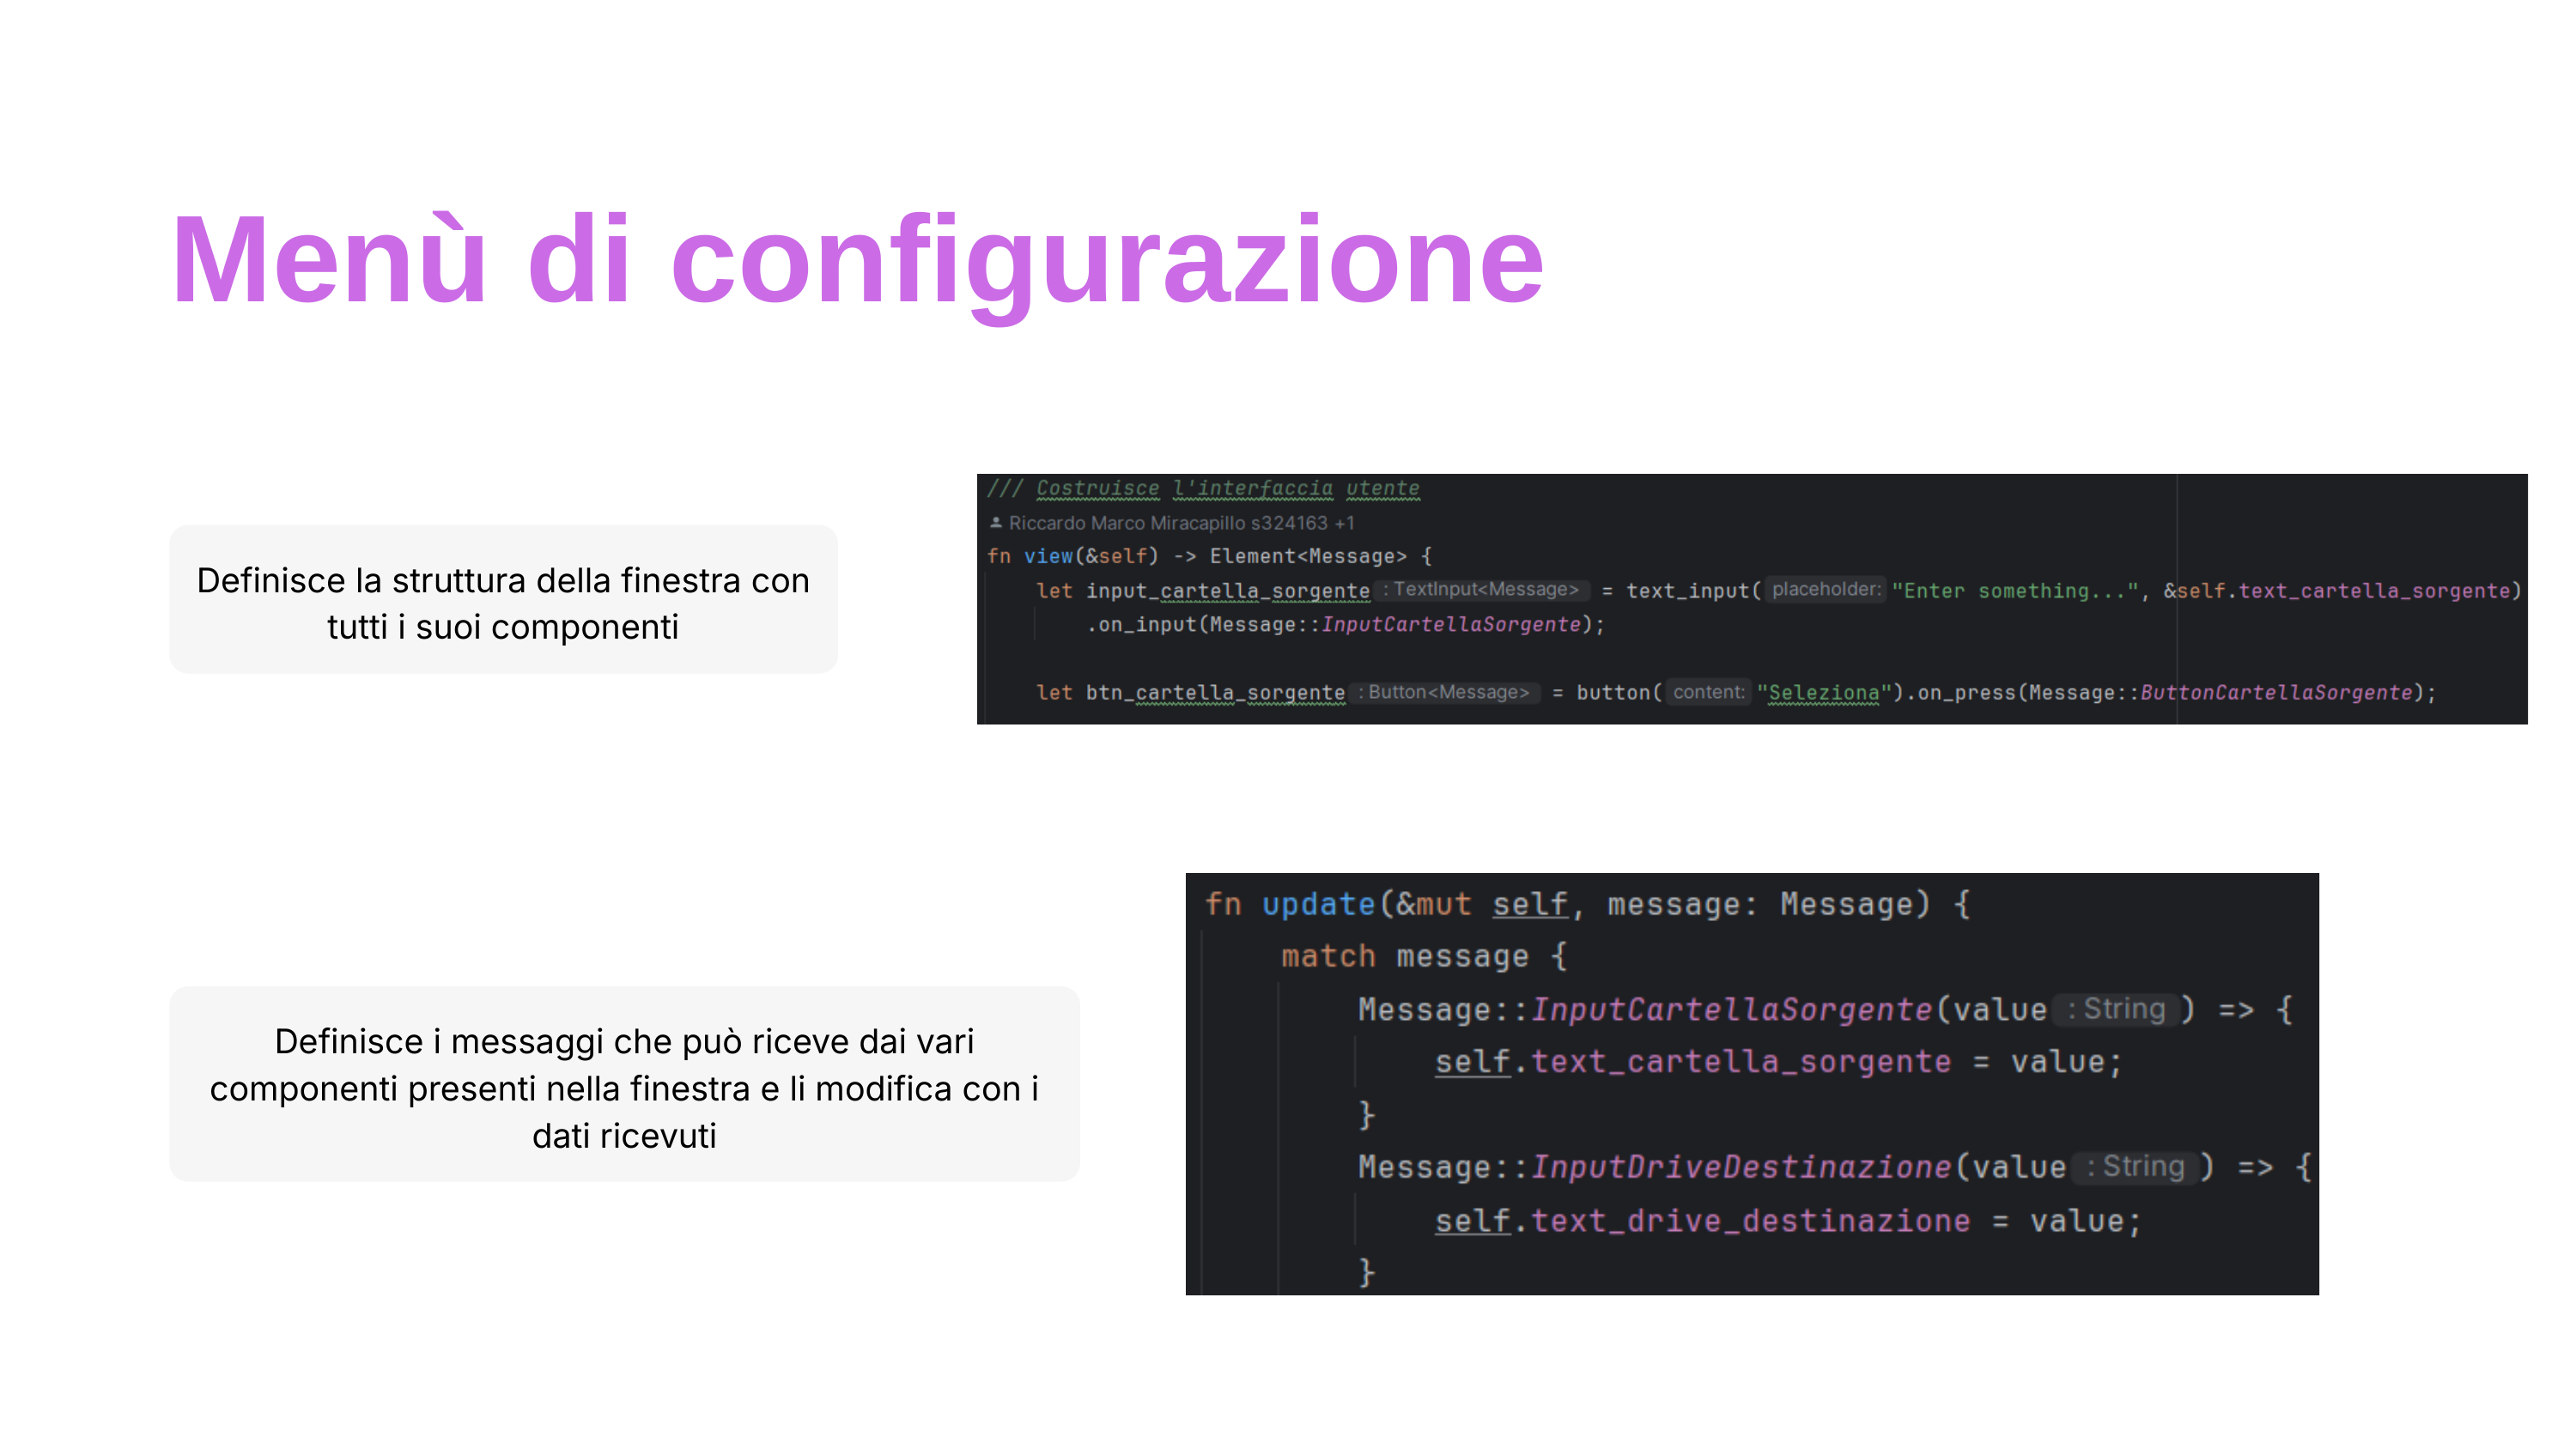

Menù di configurazione

Definisce la struttura della finestra con tutti i suoi componenti

Definisce i messaggi che può riceve dai vari componenti presenti nella finestra e li modifica con i dati ricevuti